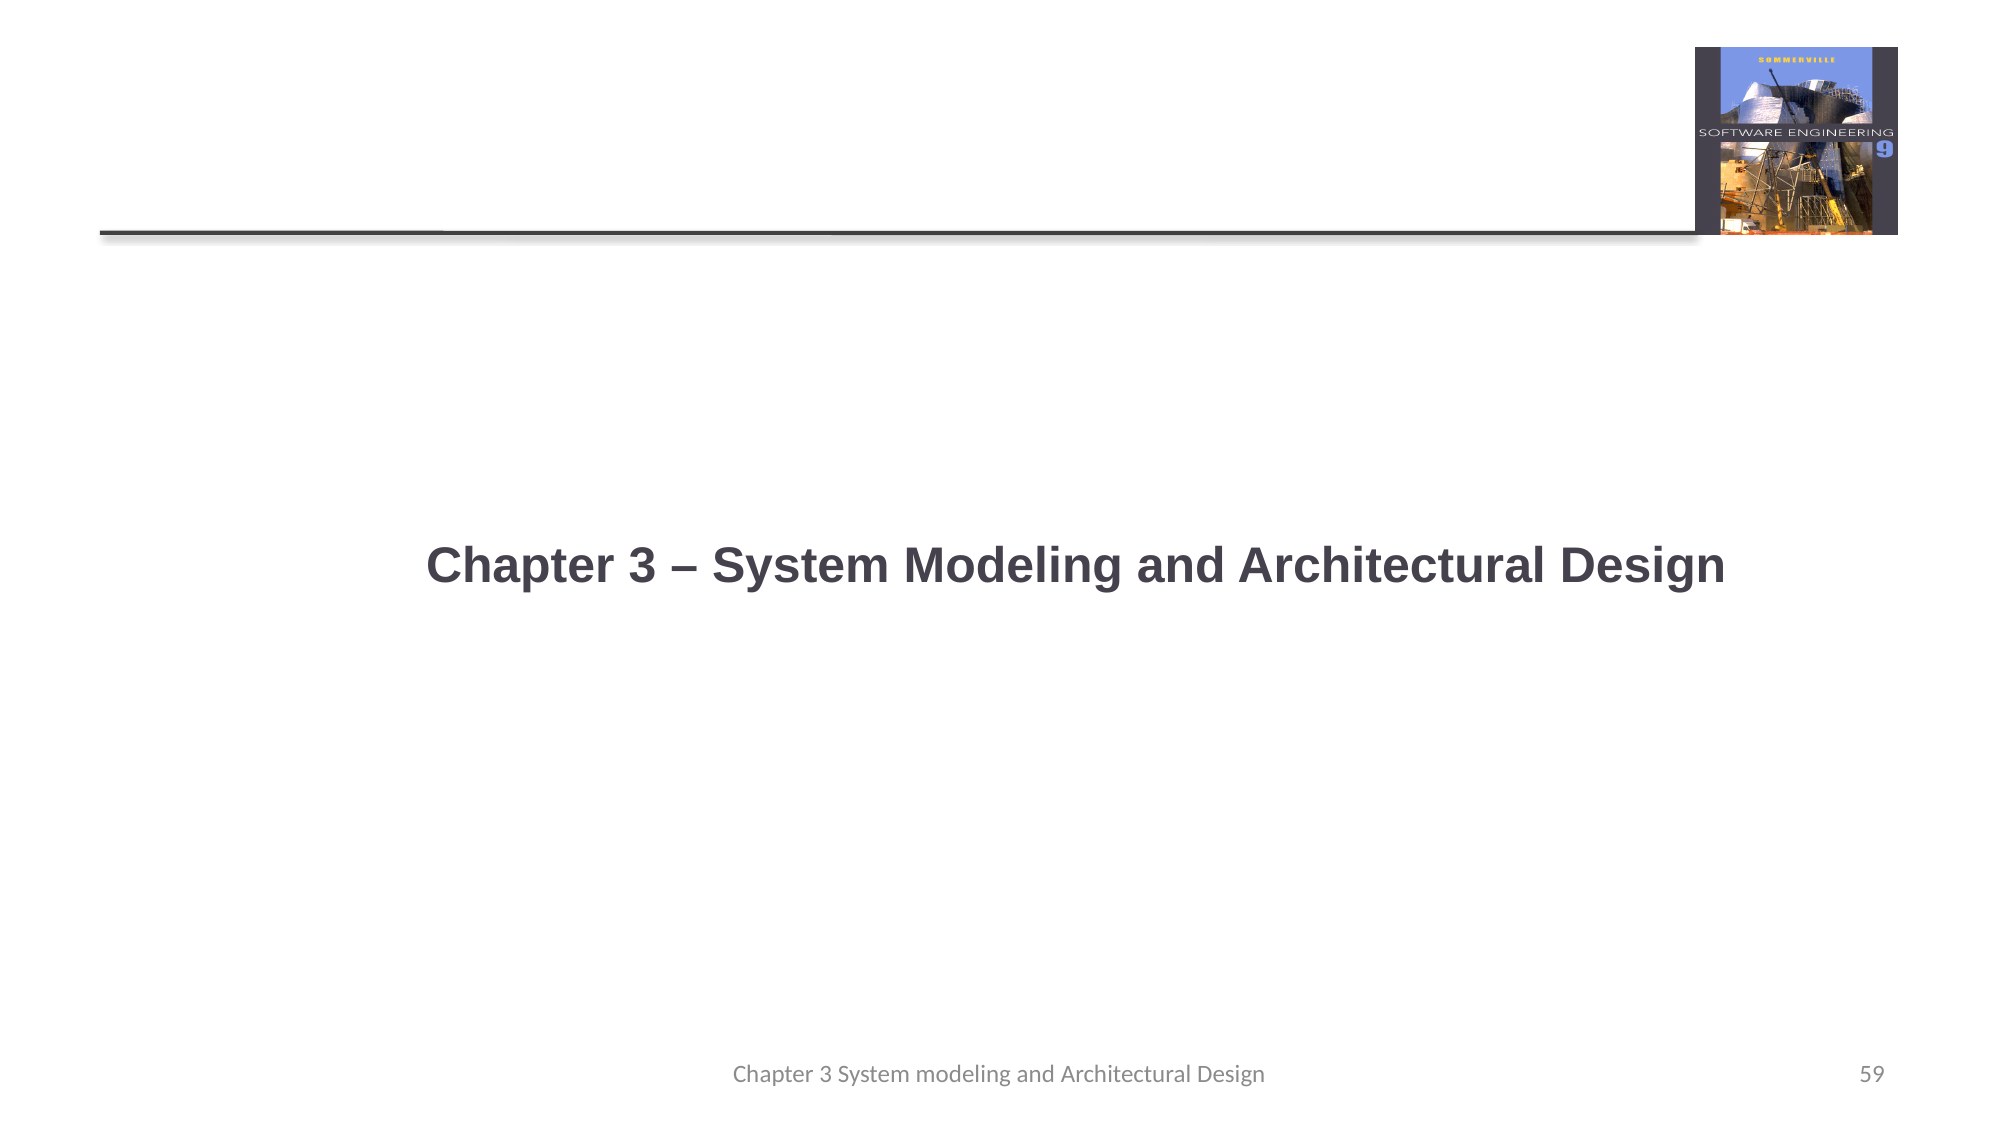

# Chapter 3 – System Modeling and Architectural Design
Chapter 3 System modeling and Architectural Design
59